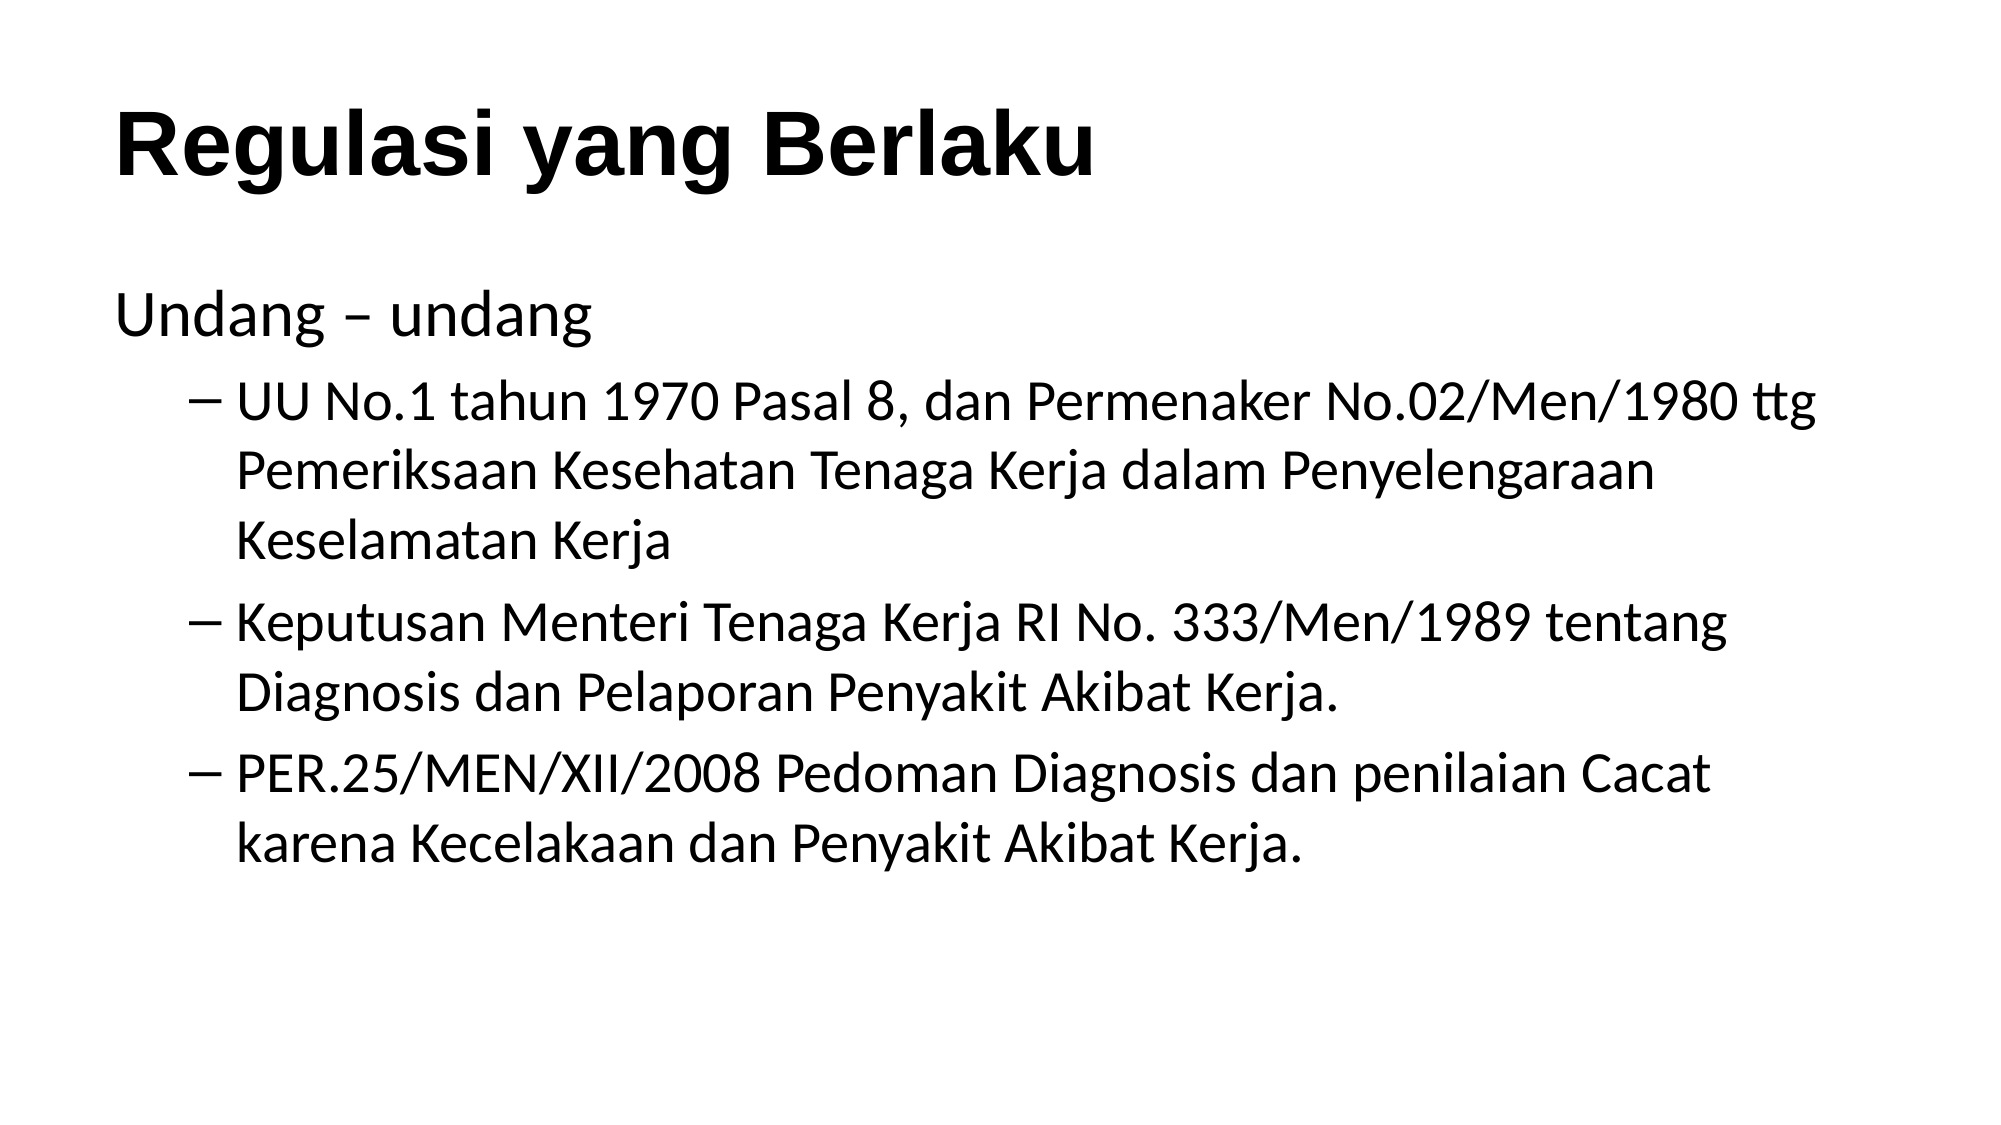

# Regulasi yang Berlaku
Undang – undang
UU No.1 tahun 1970 Pasal 8, dan Permenaker No.02/Men/1980 ttg Pemeriksaan Kesehatan Tenaga Kerja dalam Penyelengaraan Keselamatan Kerja
Keputusan Menteri Tenaga Kerja RI No. 333/Men/1989 tentang Diagnosis dan Pelaporan Penyakit Akibat Kerja.
PER.25/MEN/XII/2008 Pedoman Diagnosis dan penilaian Cacat karena Kecelakaan dan Penyakit Akibat Kerja.